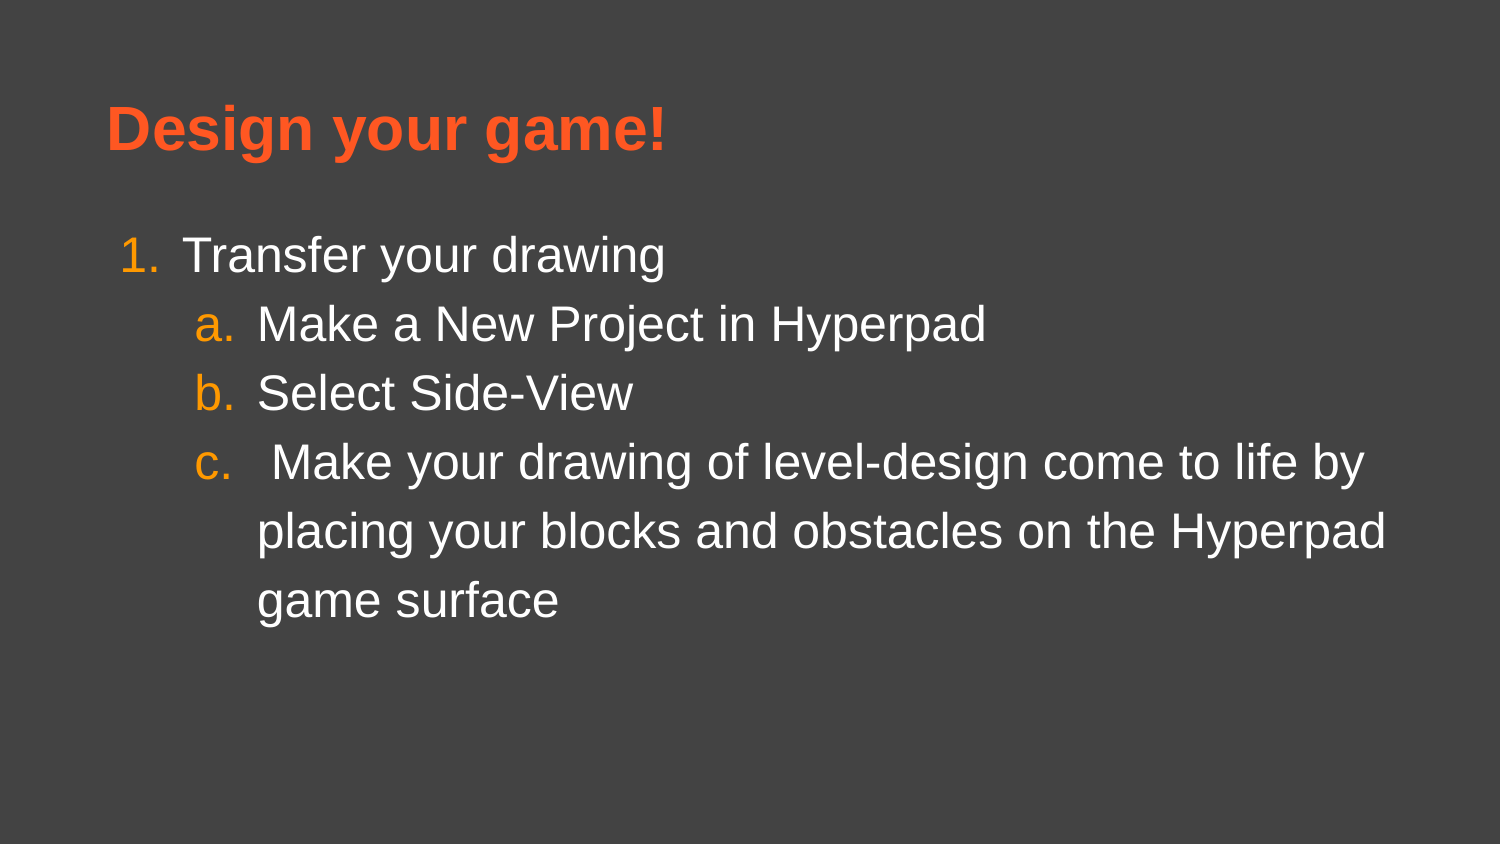

# Design your game!
Transfer your drawing
Make a New Project in Hyperpad
Select Side-View
 Make your drawing of level-design come to life by placing your blocks and obstacles on the Hyperpad game surface